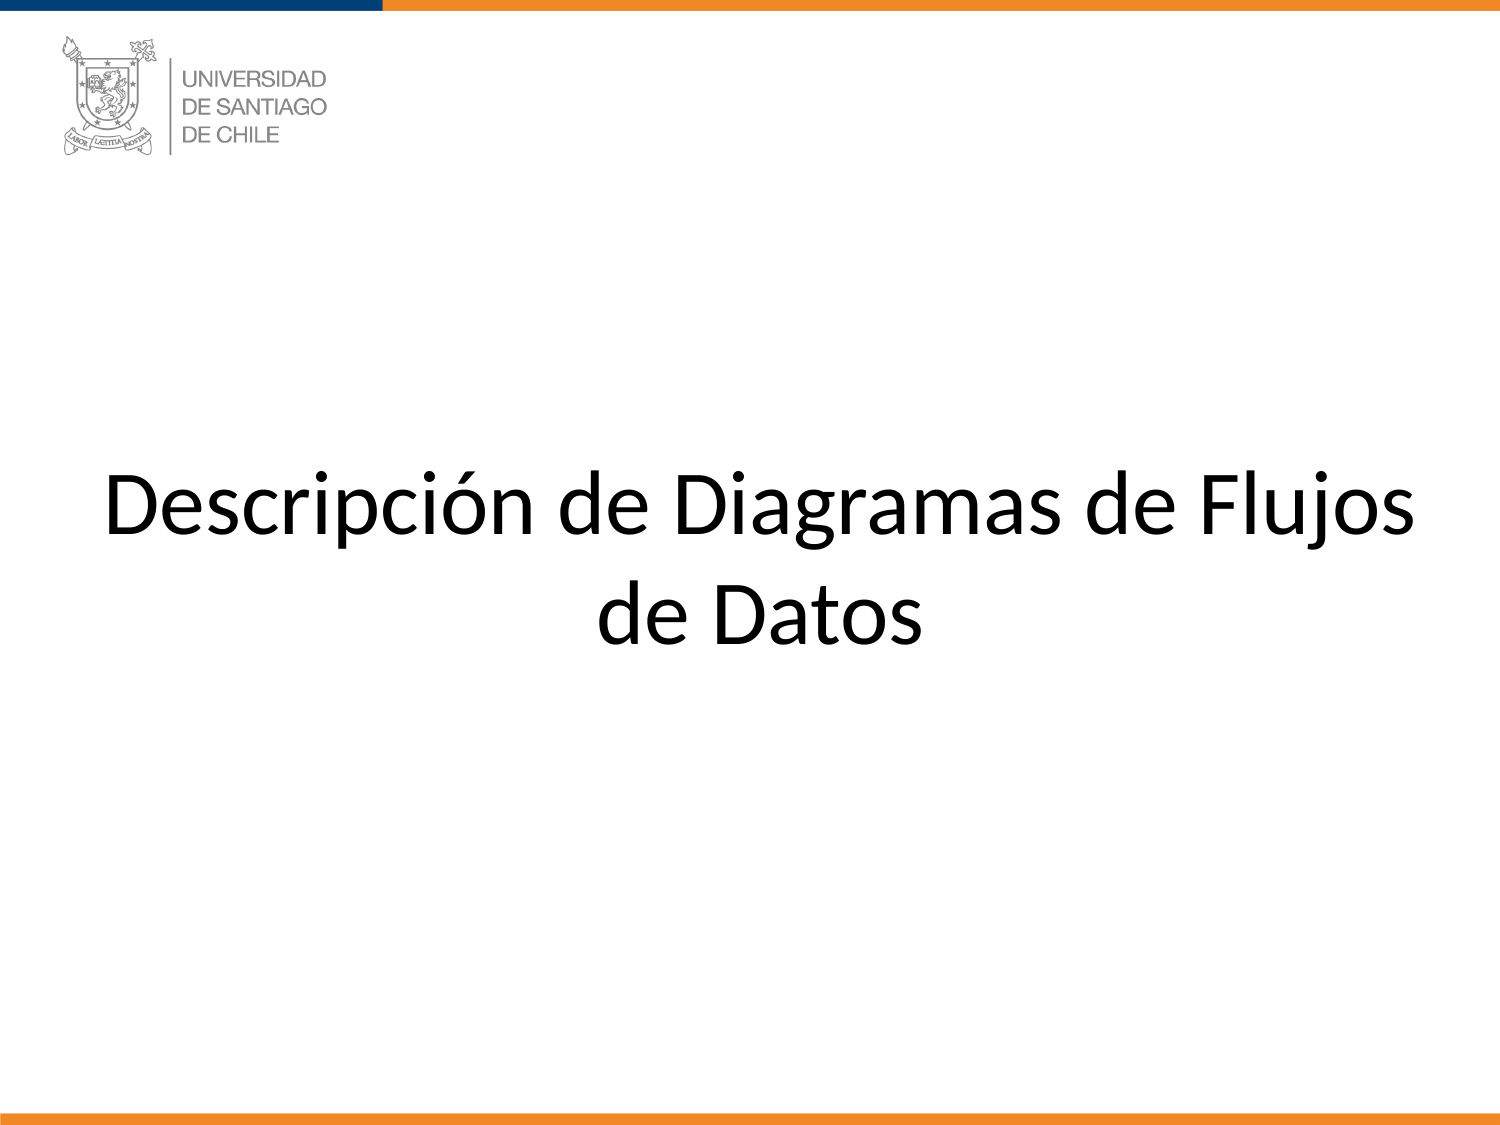

# Descripción de Diagramas de Flujos de Datos